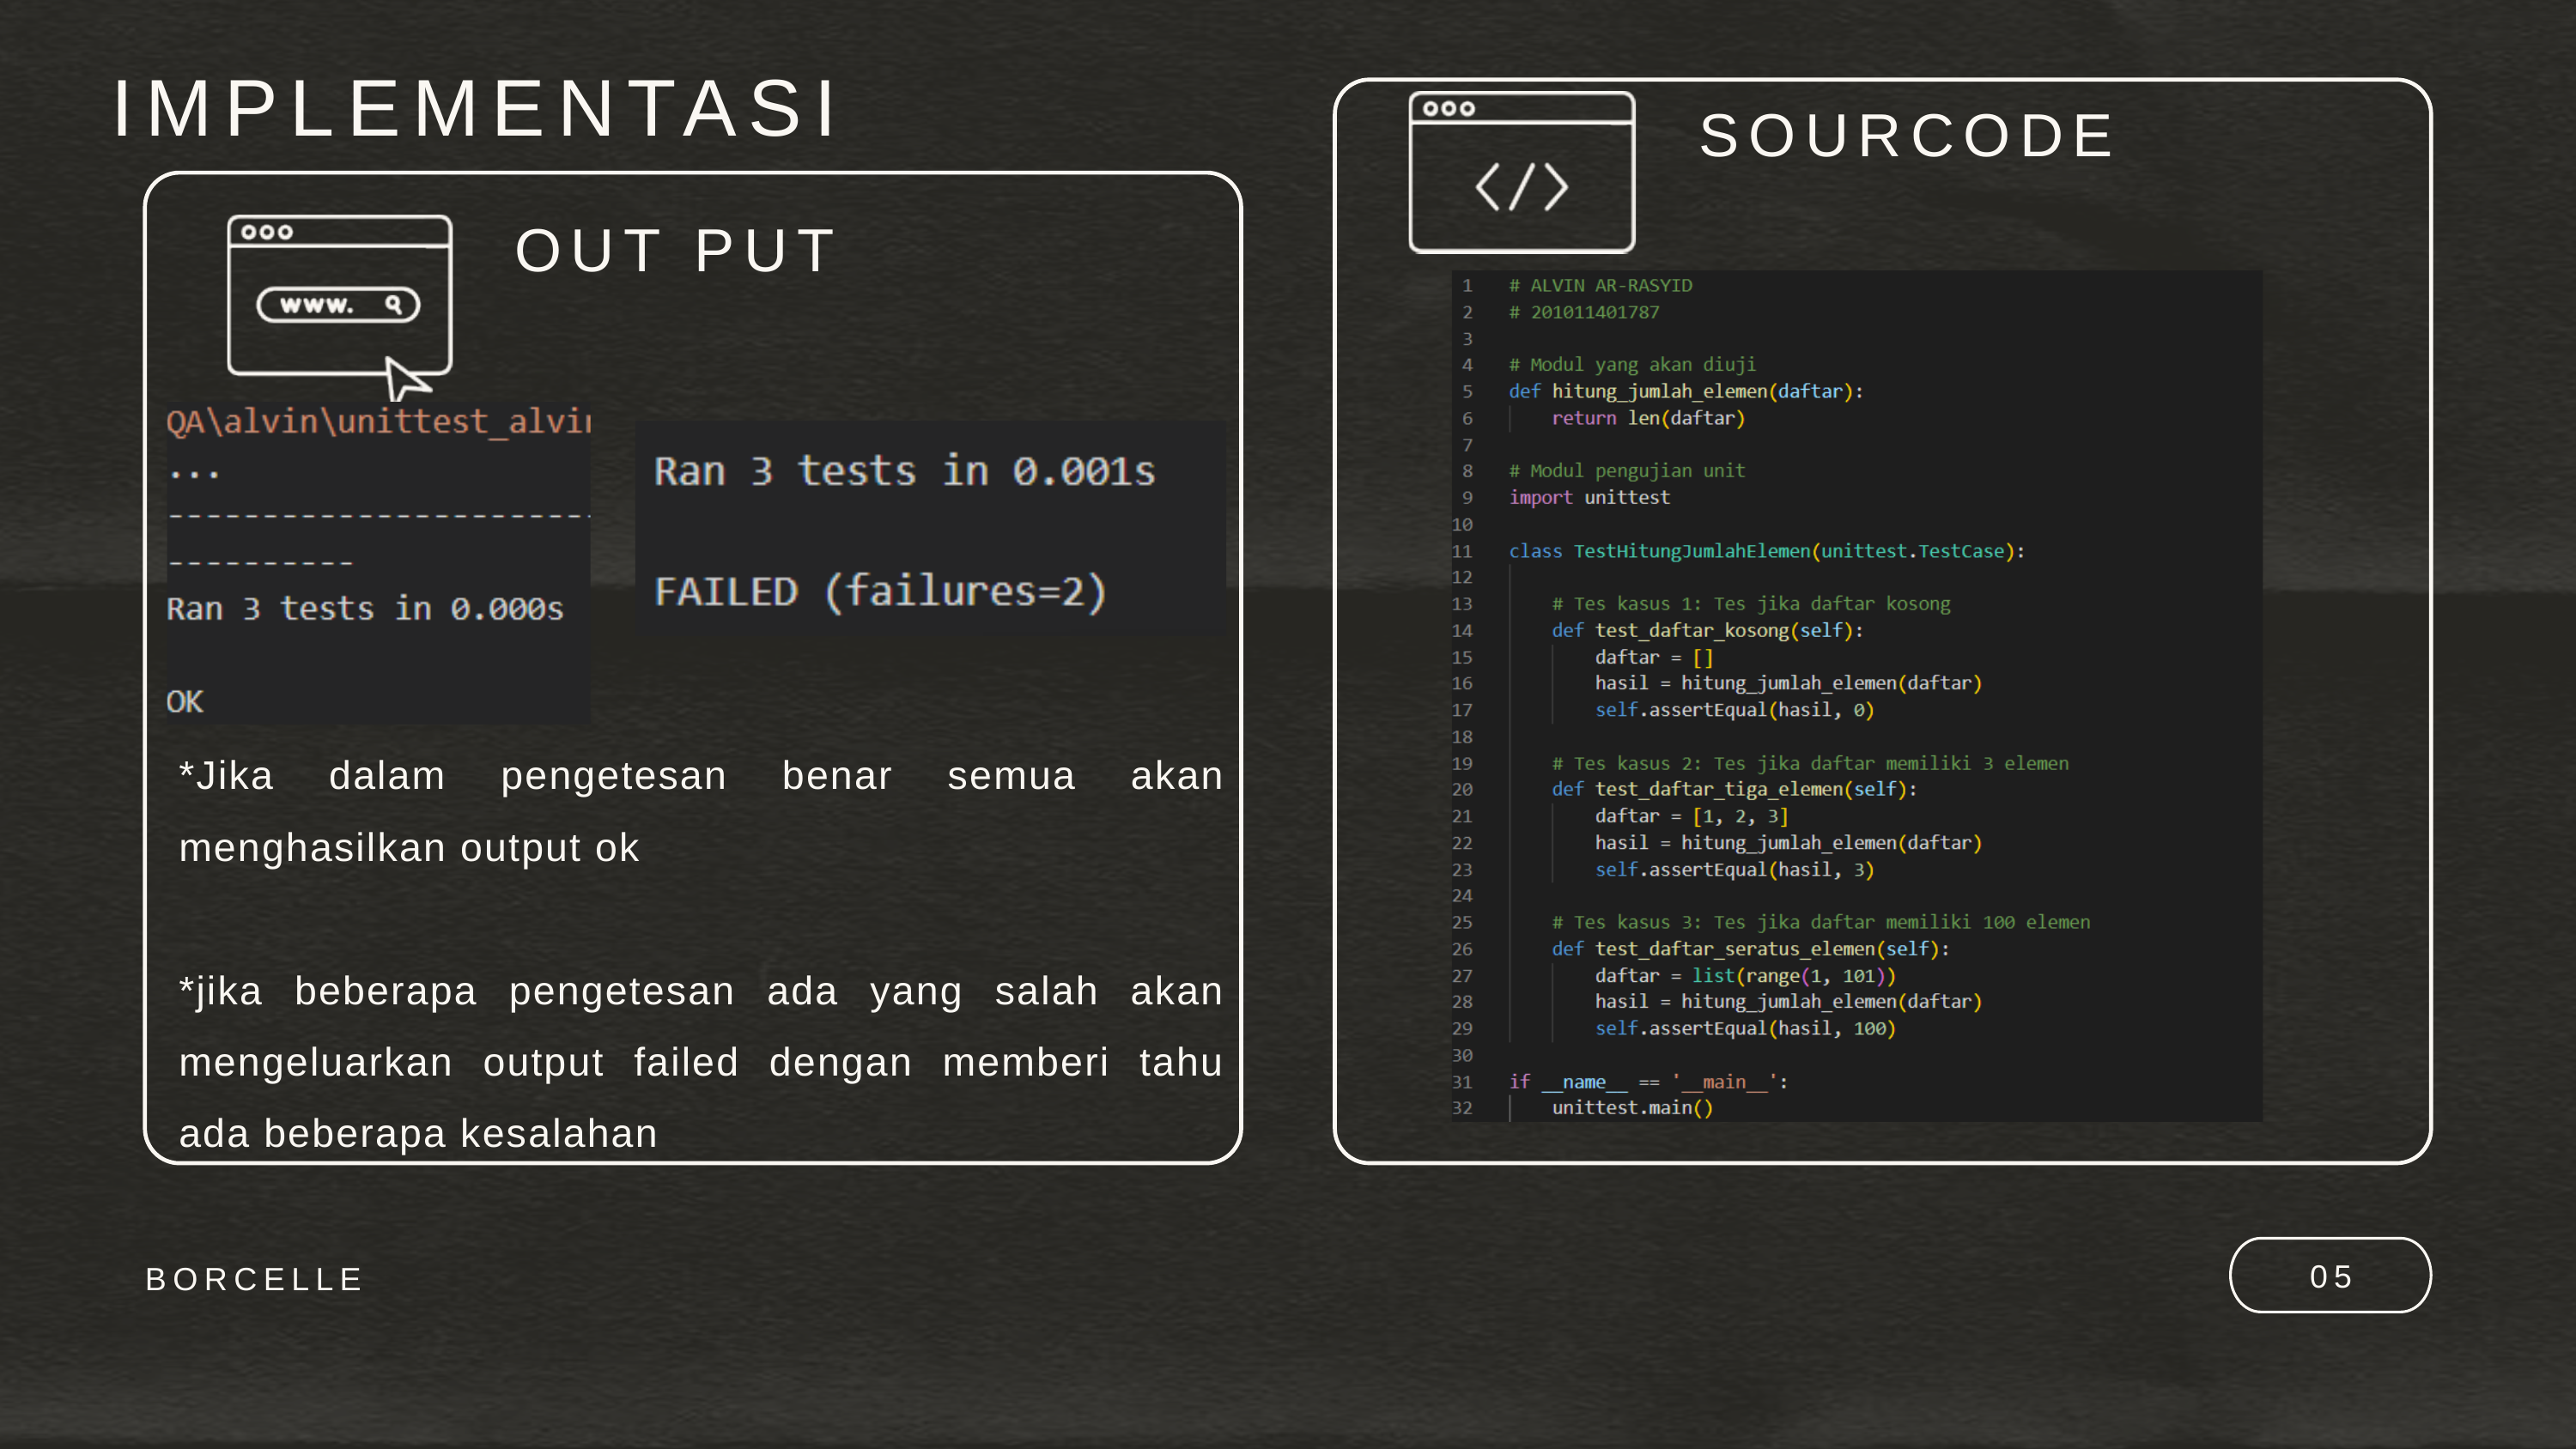

IMPLEMENTASI

SOURCODE

OUT PUT

*Jika dalam pengetesan benar semua akan menghasilkan output ok

*jika beberapa pengetesan ada yang salah akan mengeluarkan output failed dengan memberi tahu ada beberapa kesalahan

05
BORCELLE